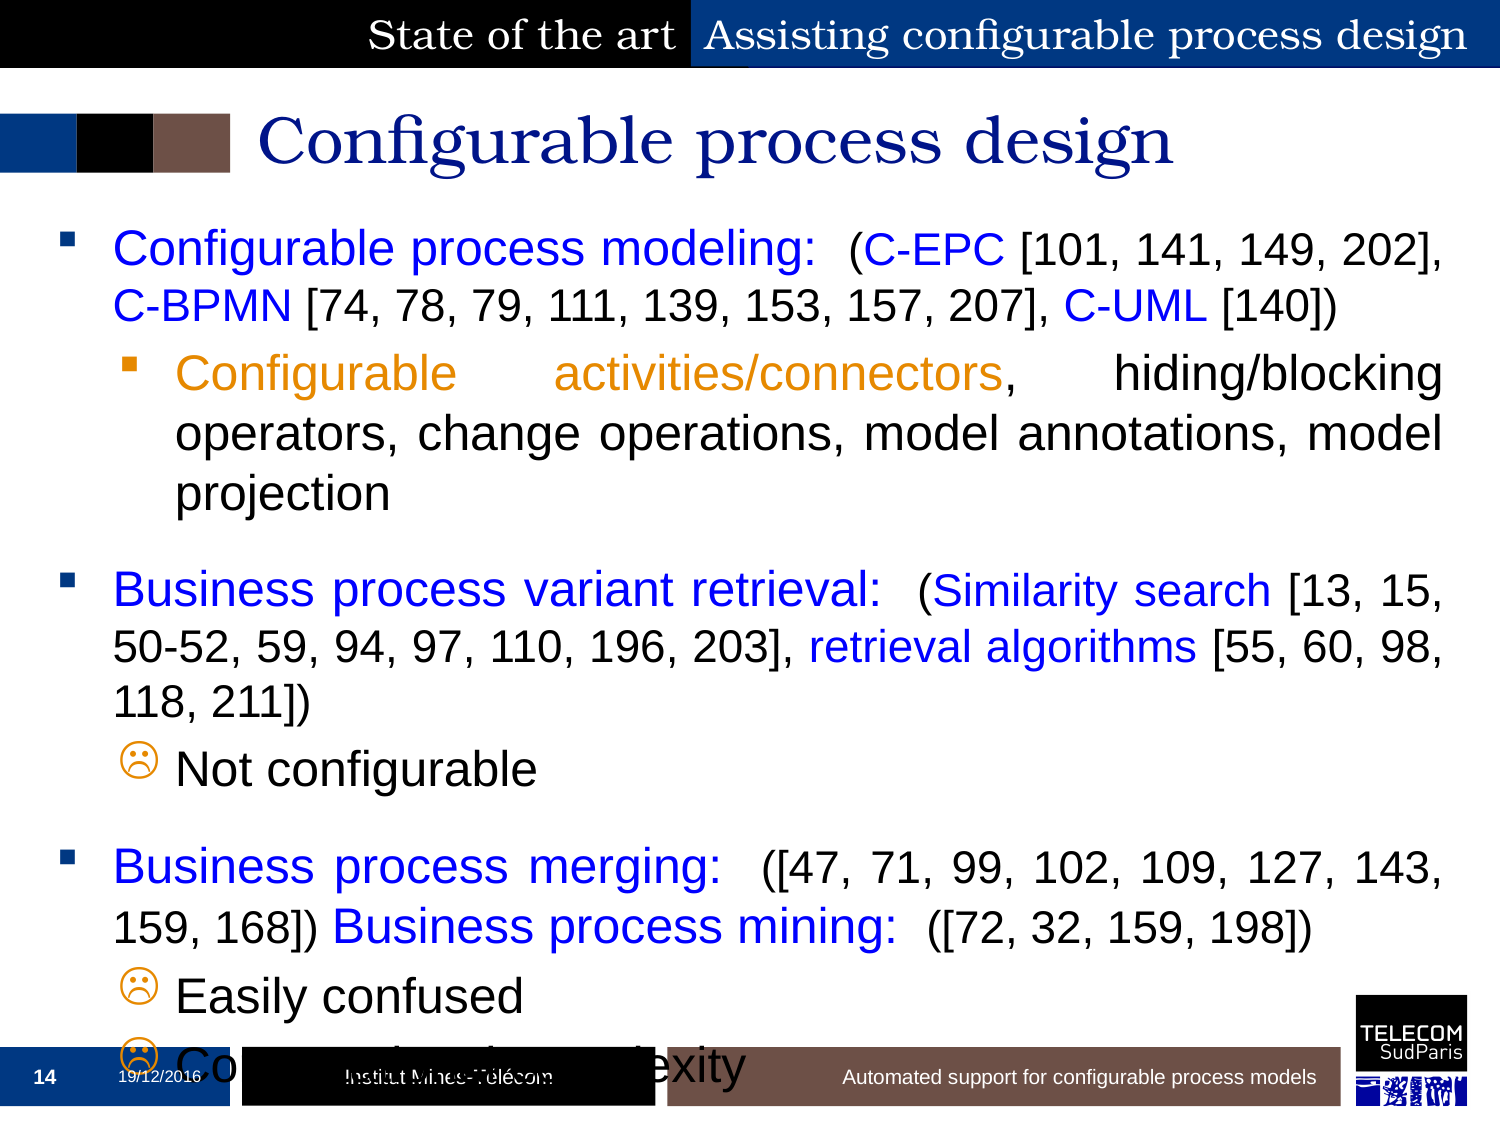

State of the art
Assisting configurable process design
# Configurable process design
Configurable process modeling:  (C-EPC [101, 141, 149, 202], C-BPMN [74, 78, 79, 111, 139, 153, 157, 207], C-UML [140])
Configurable activities/connectors, hiding/blocking operators, change operations, model annotations, model projection

Business process variant retrieval:  (Similarity search [13, 15, 50-52, 59, 94, 97, 110, 196, 203], retrieval algorithms [55, 60, 98, 118, 211])
Not configurable

Business process merging:  ([47, 71, 99, 102, 109, 127, 143, 159, 168]) Business process mining:  ([72, 32, 159, 198])
Easily confused
Computational complexity

14
19/12/2016
Automated support for configurable process models